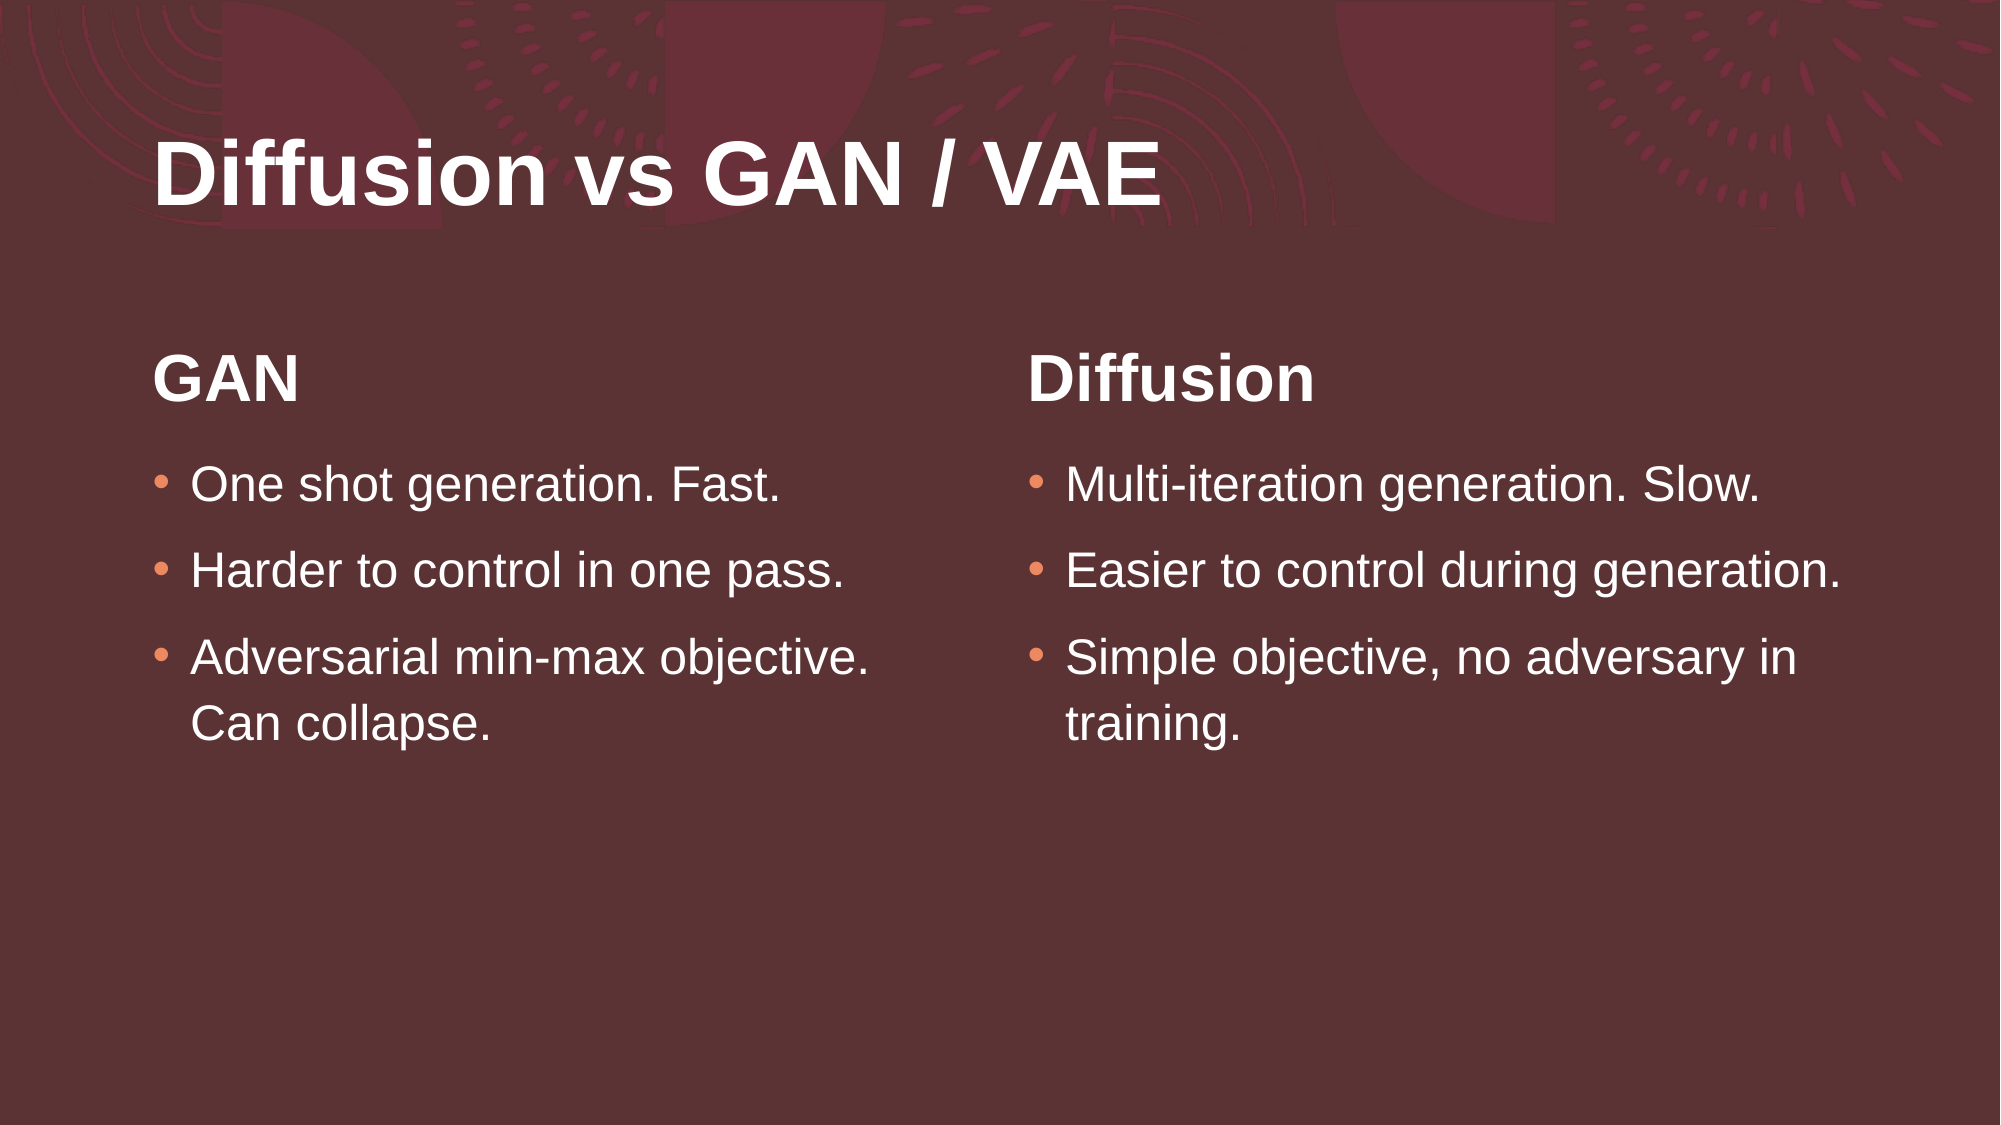

# Diffusion vs GAN / VAE
GAN
Diffusion
One shot generation. Fast.
Harder to control in one pass.
Adversarial min-max objective. Can collapse.
Multi-iteration generation. Slow.
Easier to control during generation.
Simple objective, no adversary in training.